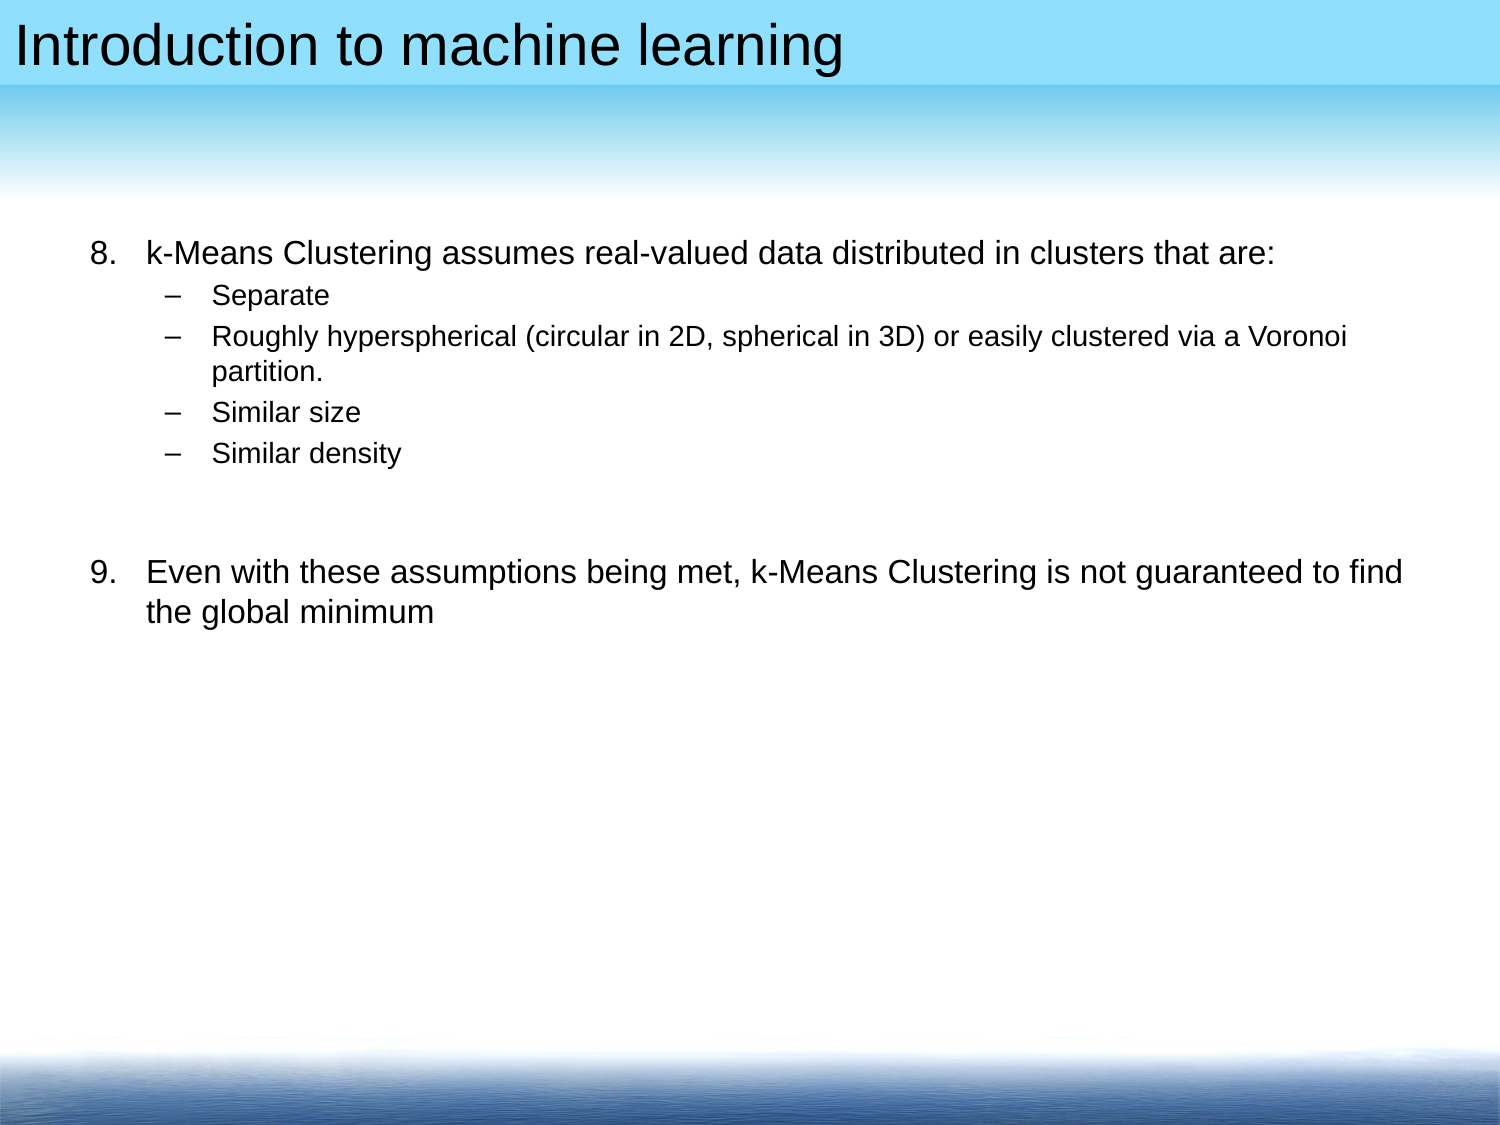

#
k-Means Clustering assumes real-valued data distributed in clusters that are:
Separate
Roughly hyperspherical (circular in 2D, spherical in 3D) or easily clustered via a Voronoi partition.
Similar size
Similar density

Even with these assumptions being met, k-Means Clustering is not guaranteed to find the global minimum